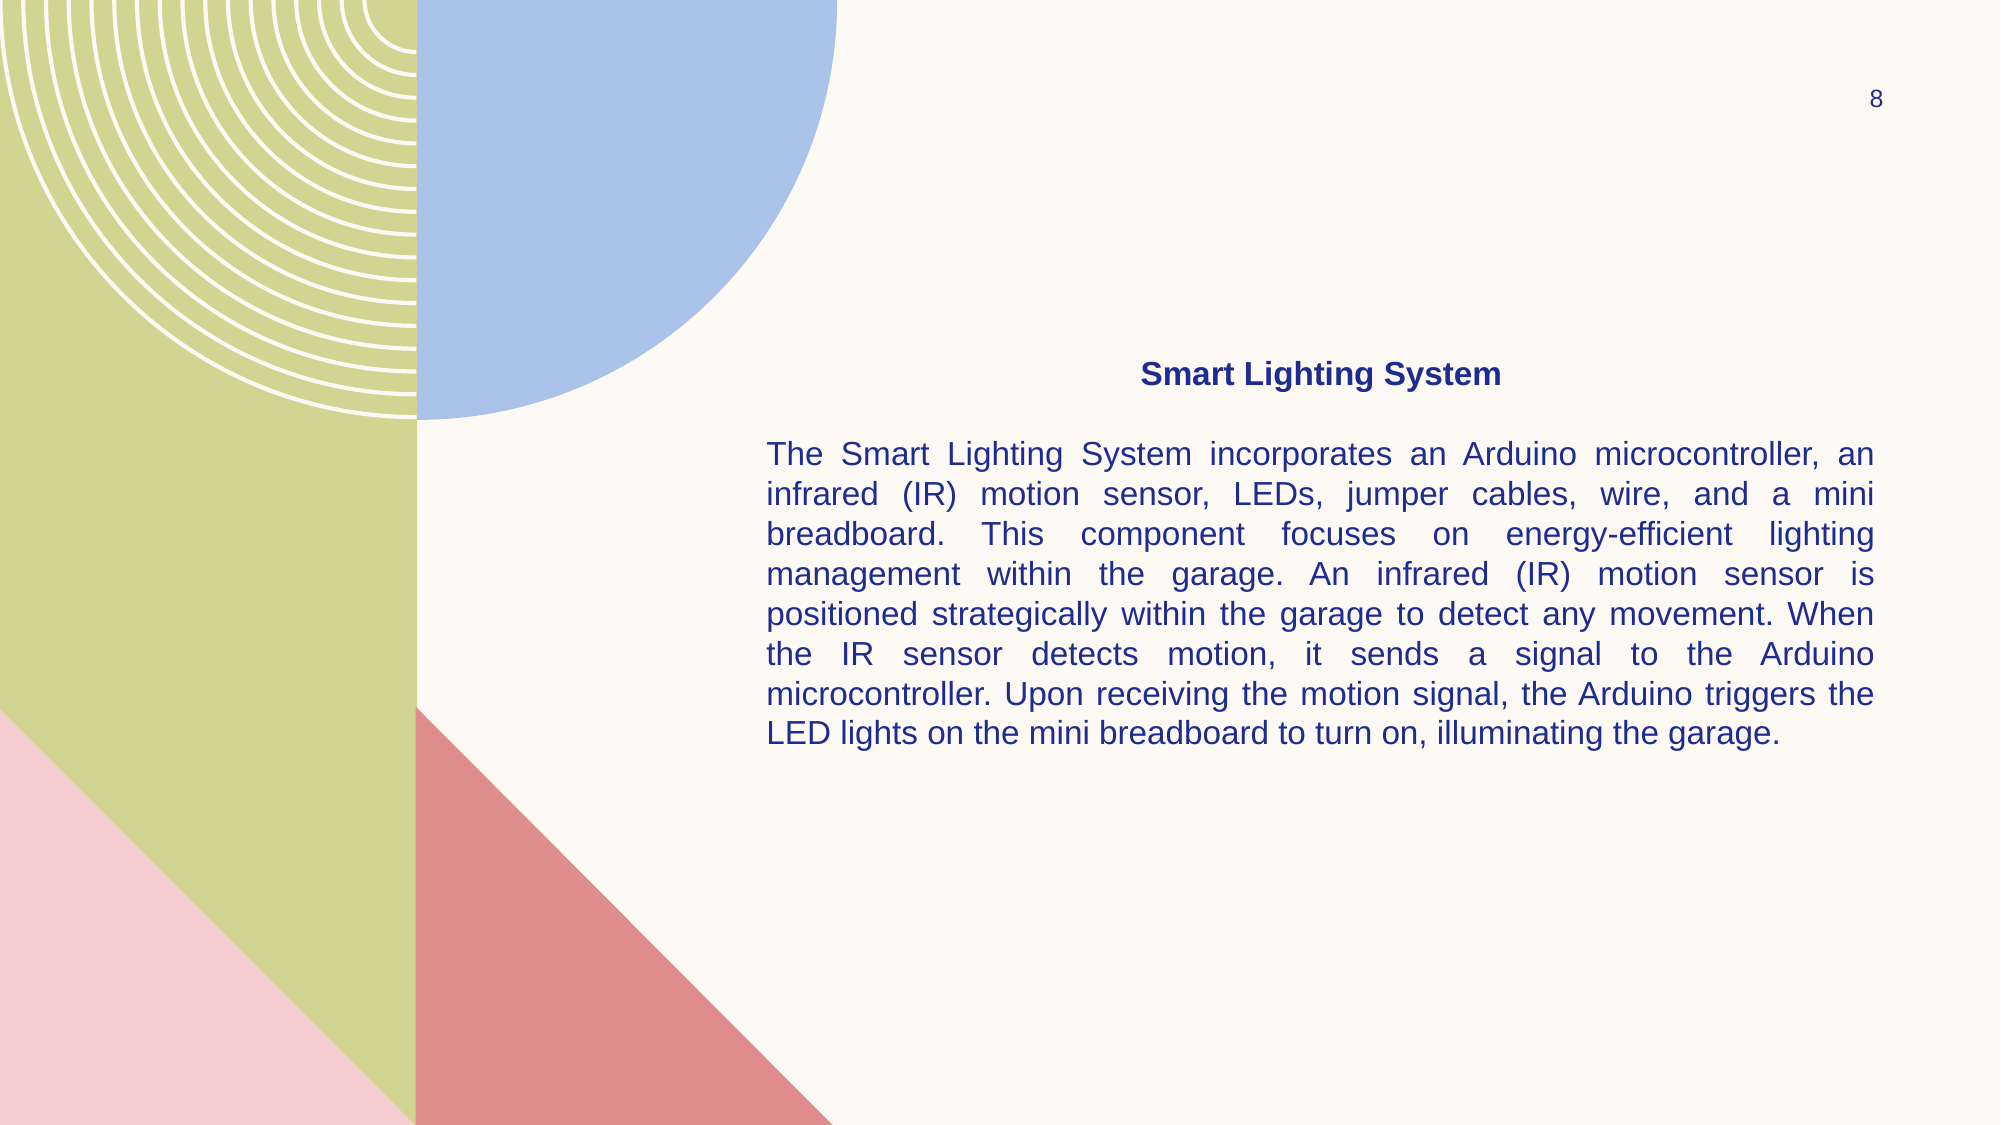

8
Smart Lighting System

The Smart Lighting System incorporates an Arduino microcontroller, an infrared (IR) motion sensor, LEDs, jumper cables, wire, and a mini breadboard. This component focuses on energy-efficient lighting management within the garage. An infrared (IR) motion sensor is positioned strategically within the garage to detect any movement. When the IR sensor detects motion, it sends a signal to the Arduino microcontroller. Upon receiving the motion signal, the Arduino triggers the LED lights on the mini breadboard to turn on, illuminating the garage.